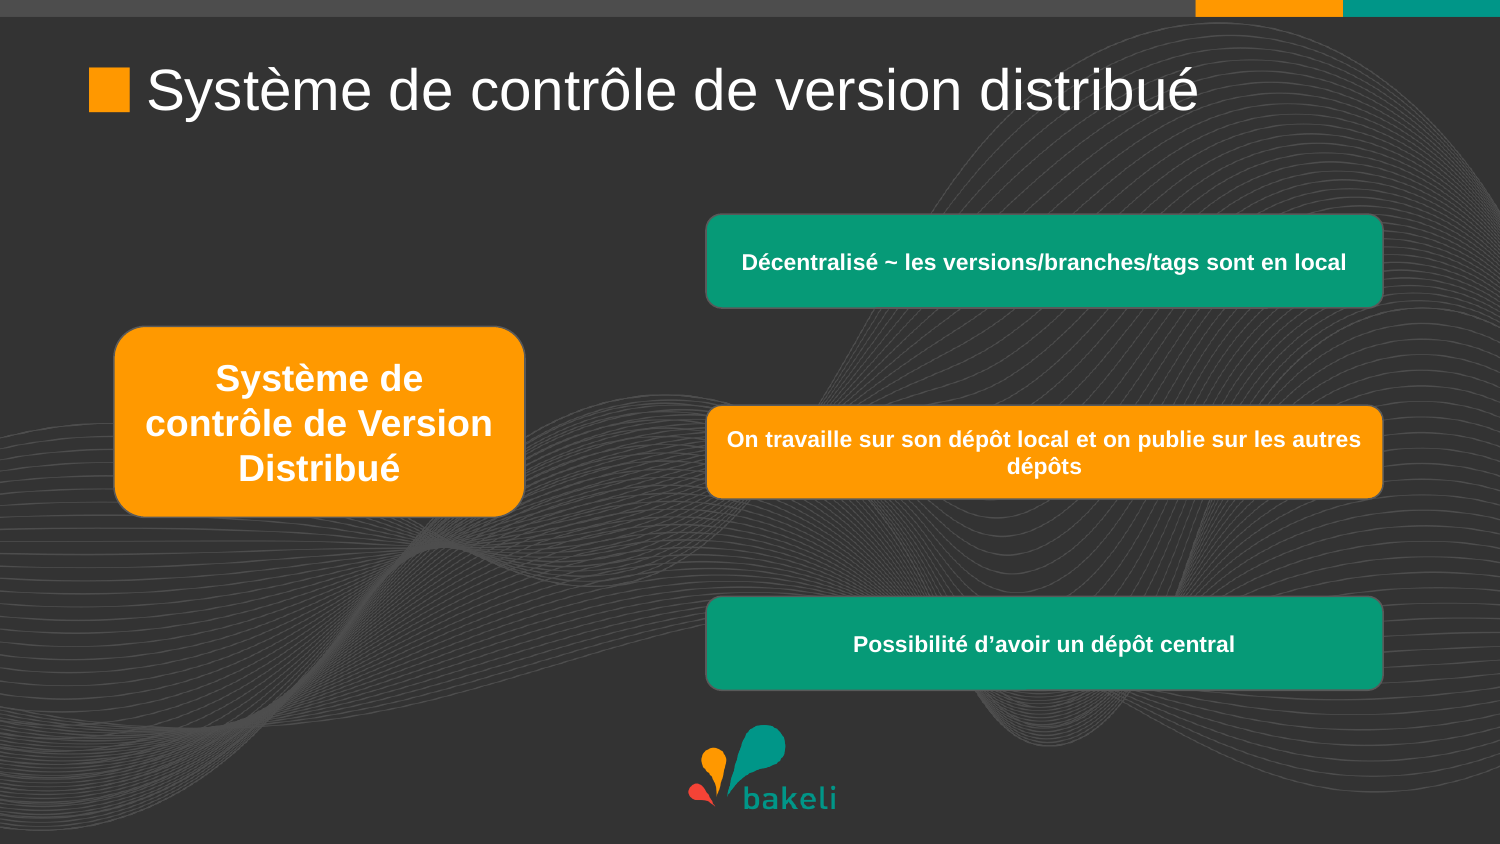

# Système de contrôle de version distribué

Décentralisé ~ les versions/branches/tags sont en local
Système de contrôle de Version Distribué
On travaille sur son dépôt local et on publie sur les autres dépôts
Possibilité d’avoir un dépôt central